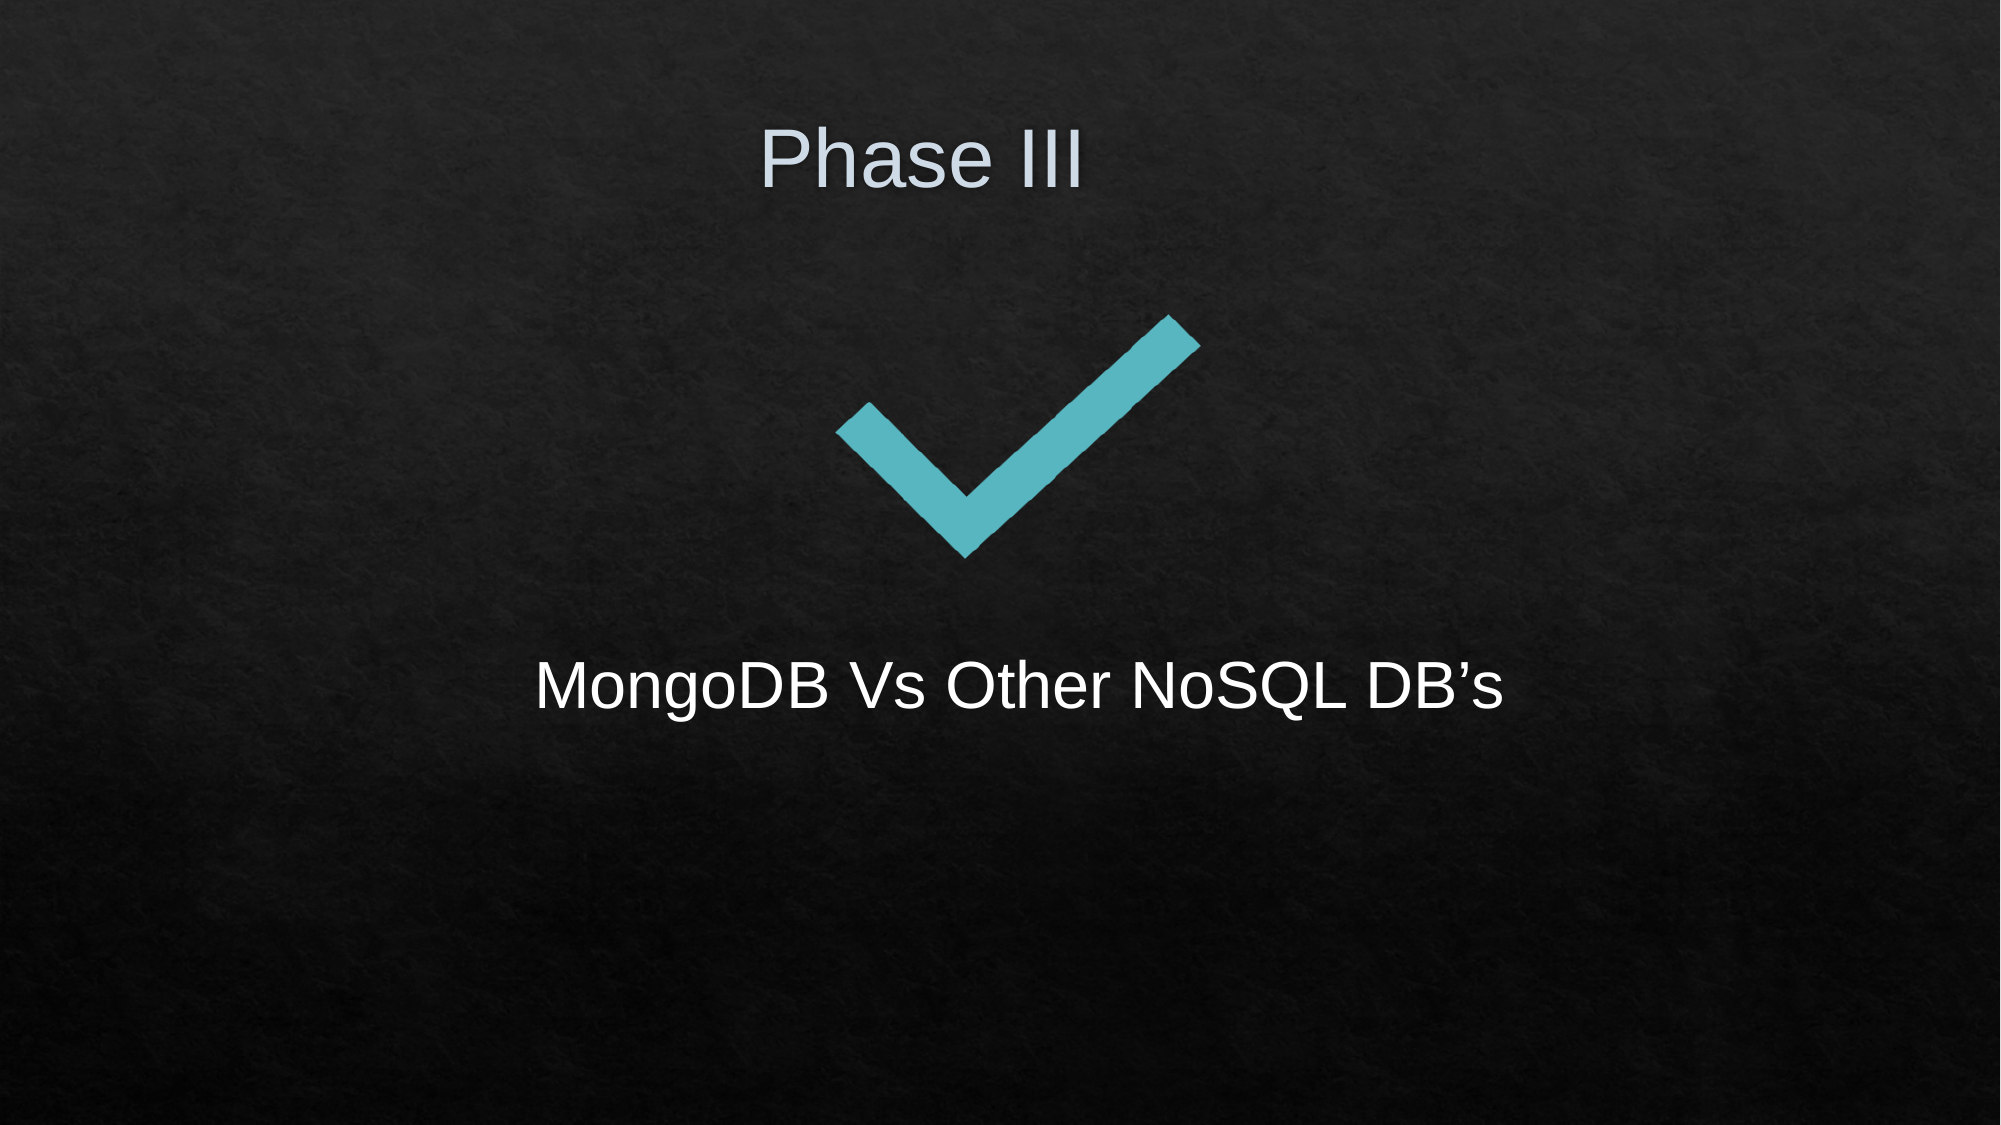

# Phase III

MongoDB Vs Other NoSQL DB’s